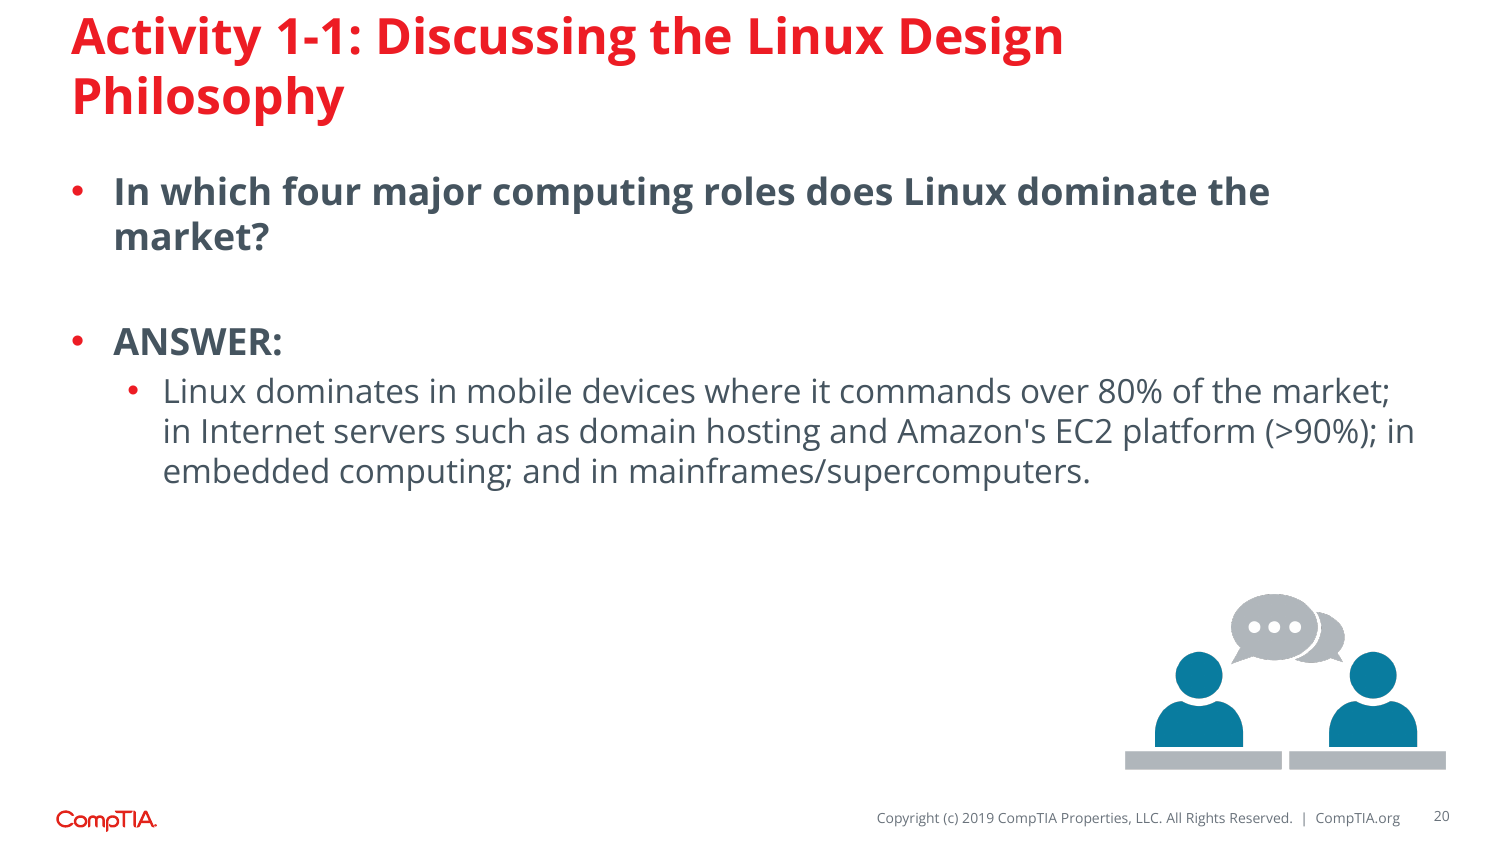

# Activity 1-1: Discussing the Linux Design Philosophy
In which four major computing roles does Linux dominate the market?

ANSWER:
Linux dominates in mobile devices where it commands over 80% of the market; in Internet servers such as domain hosting and Amazon's EC2 platform (>90%); in embedded computing; and in mainframes/supercomputers.
20